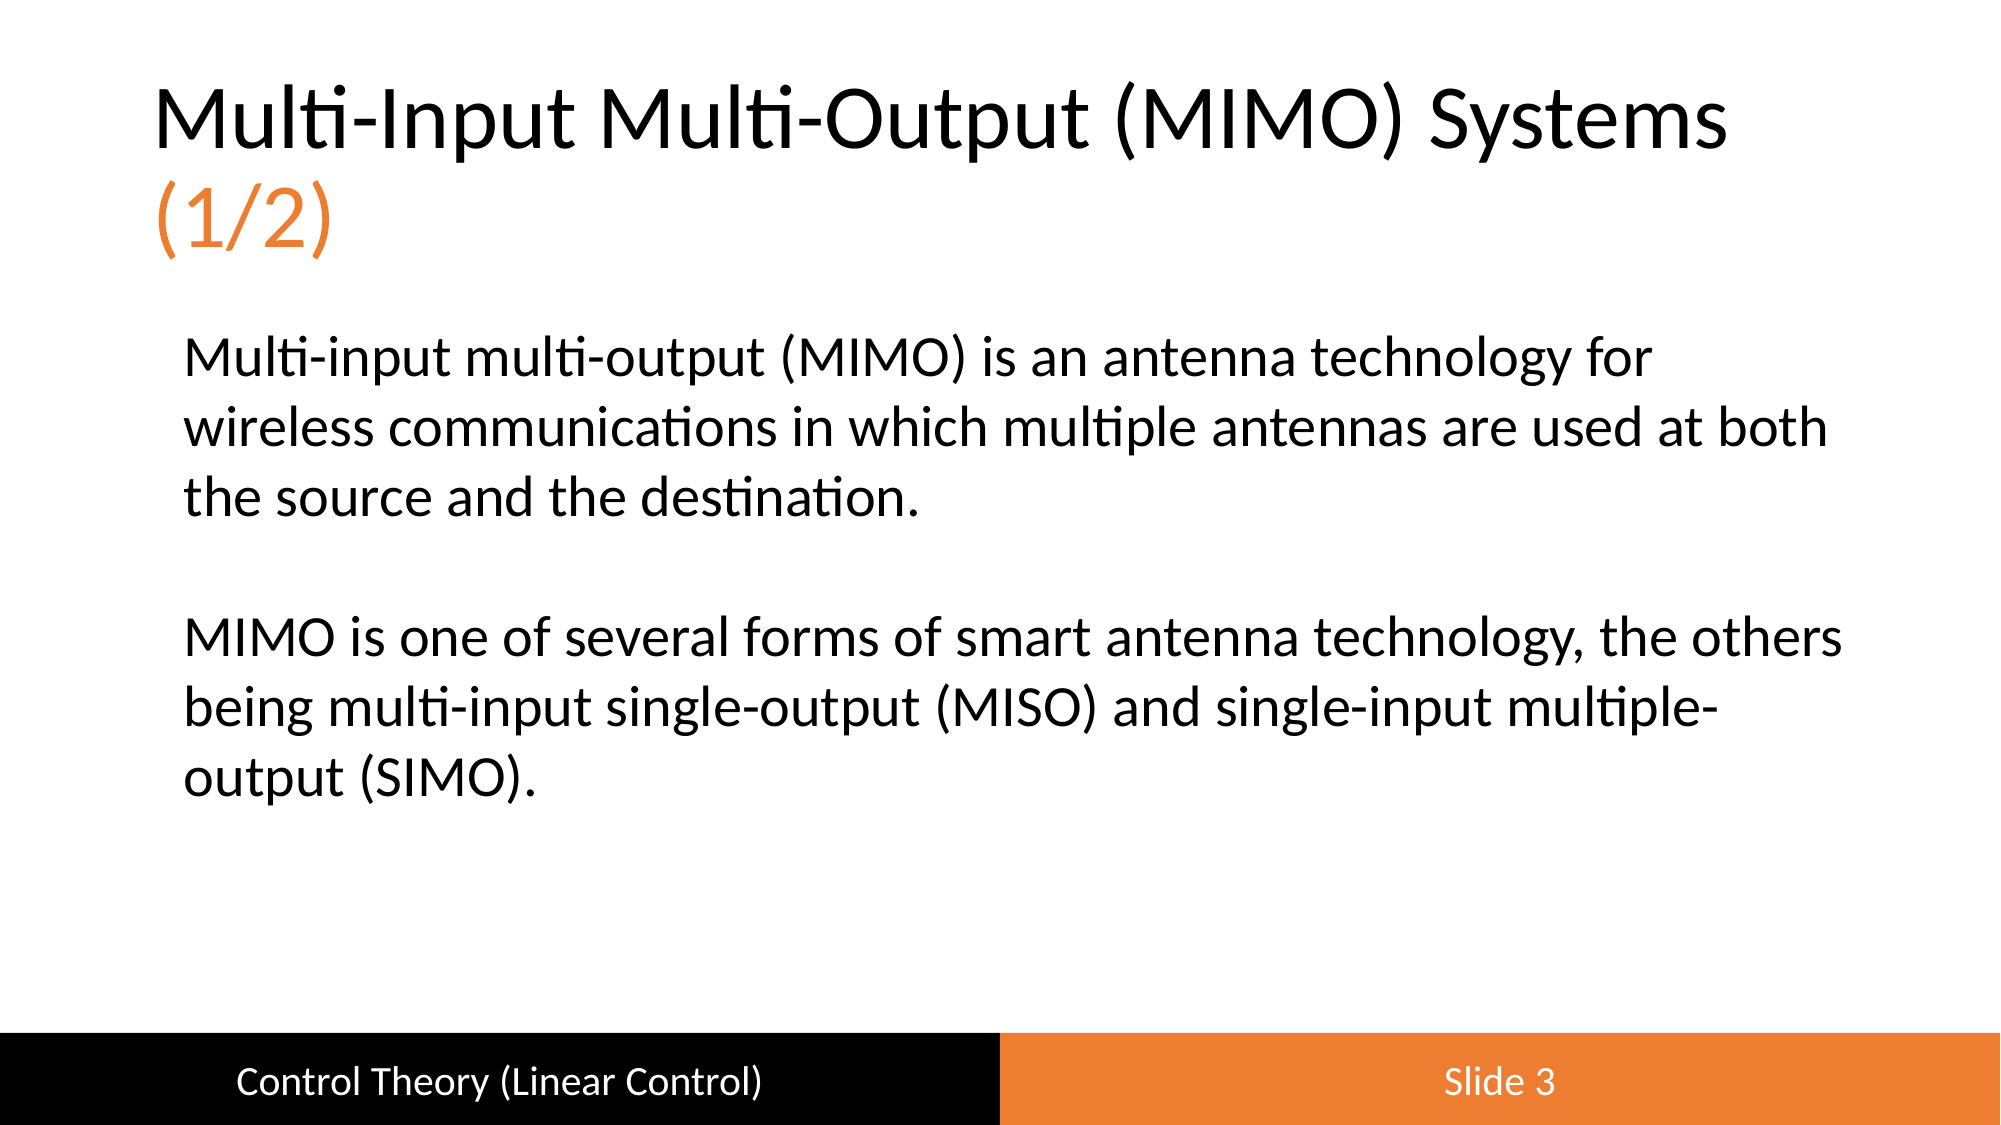

# Multi-Input Multi-Output (MIMO) Systems (1/2)
Multi-input multi-output (MIMO) is an antenna technology for wireless communications in which multiple antennas are used at both the source and the destination.

MIMO is one of several forms of smart antenna technology, the others being multi-input single-output (MISO) and single-input multiple-output (SIMO).
Slide 3
Control Theory (Linear Control)